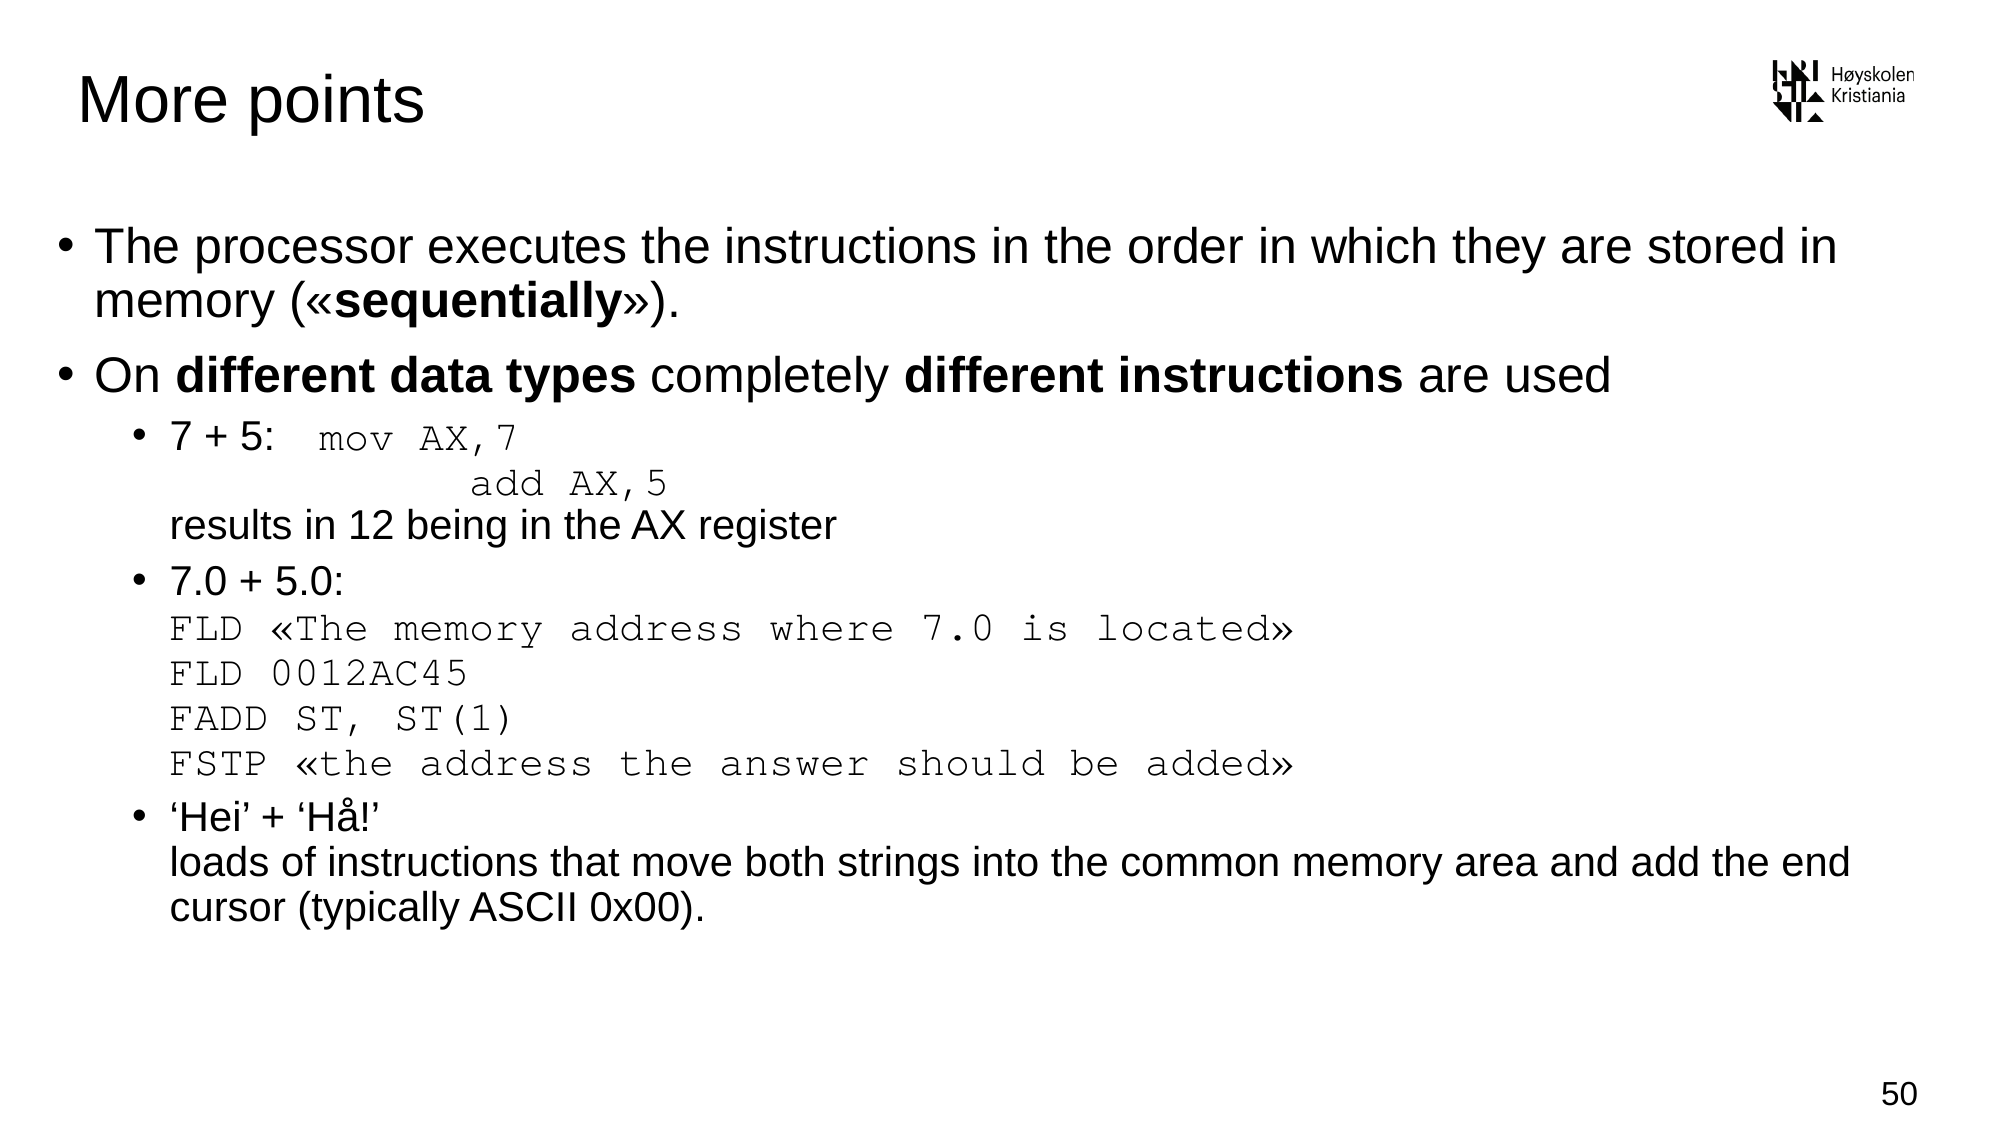

# More points
The processor executes the instructions in the order in which they are stored in memory («sequentially»).
On different data types completely different instructions are used
7 + 5: 	mov AX,7
		add AX,5
results in 12 being in the AX register
7.0 + 5.0:
FLD «The memory address where 7.0 is located»
FLD 0012AC45
FADD ST, ST(1)
FSTP «the address the answer should be added»
‘Hei’ + ‘Hå!’
loads of instructions that move both strings into the common memory area and add the end cursor (typically ASCII 0x00).